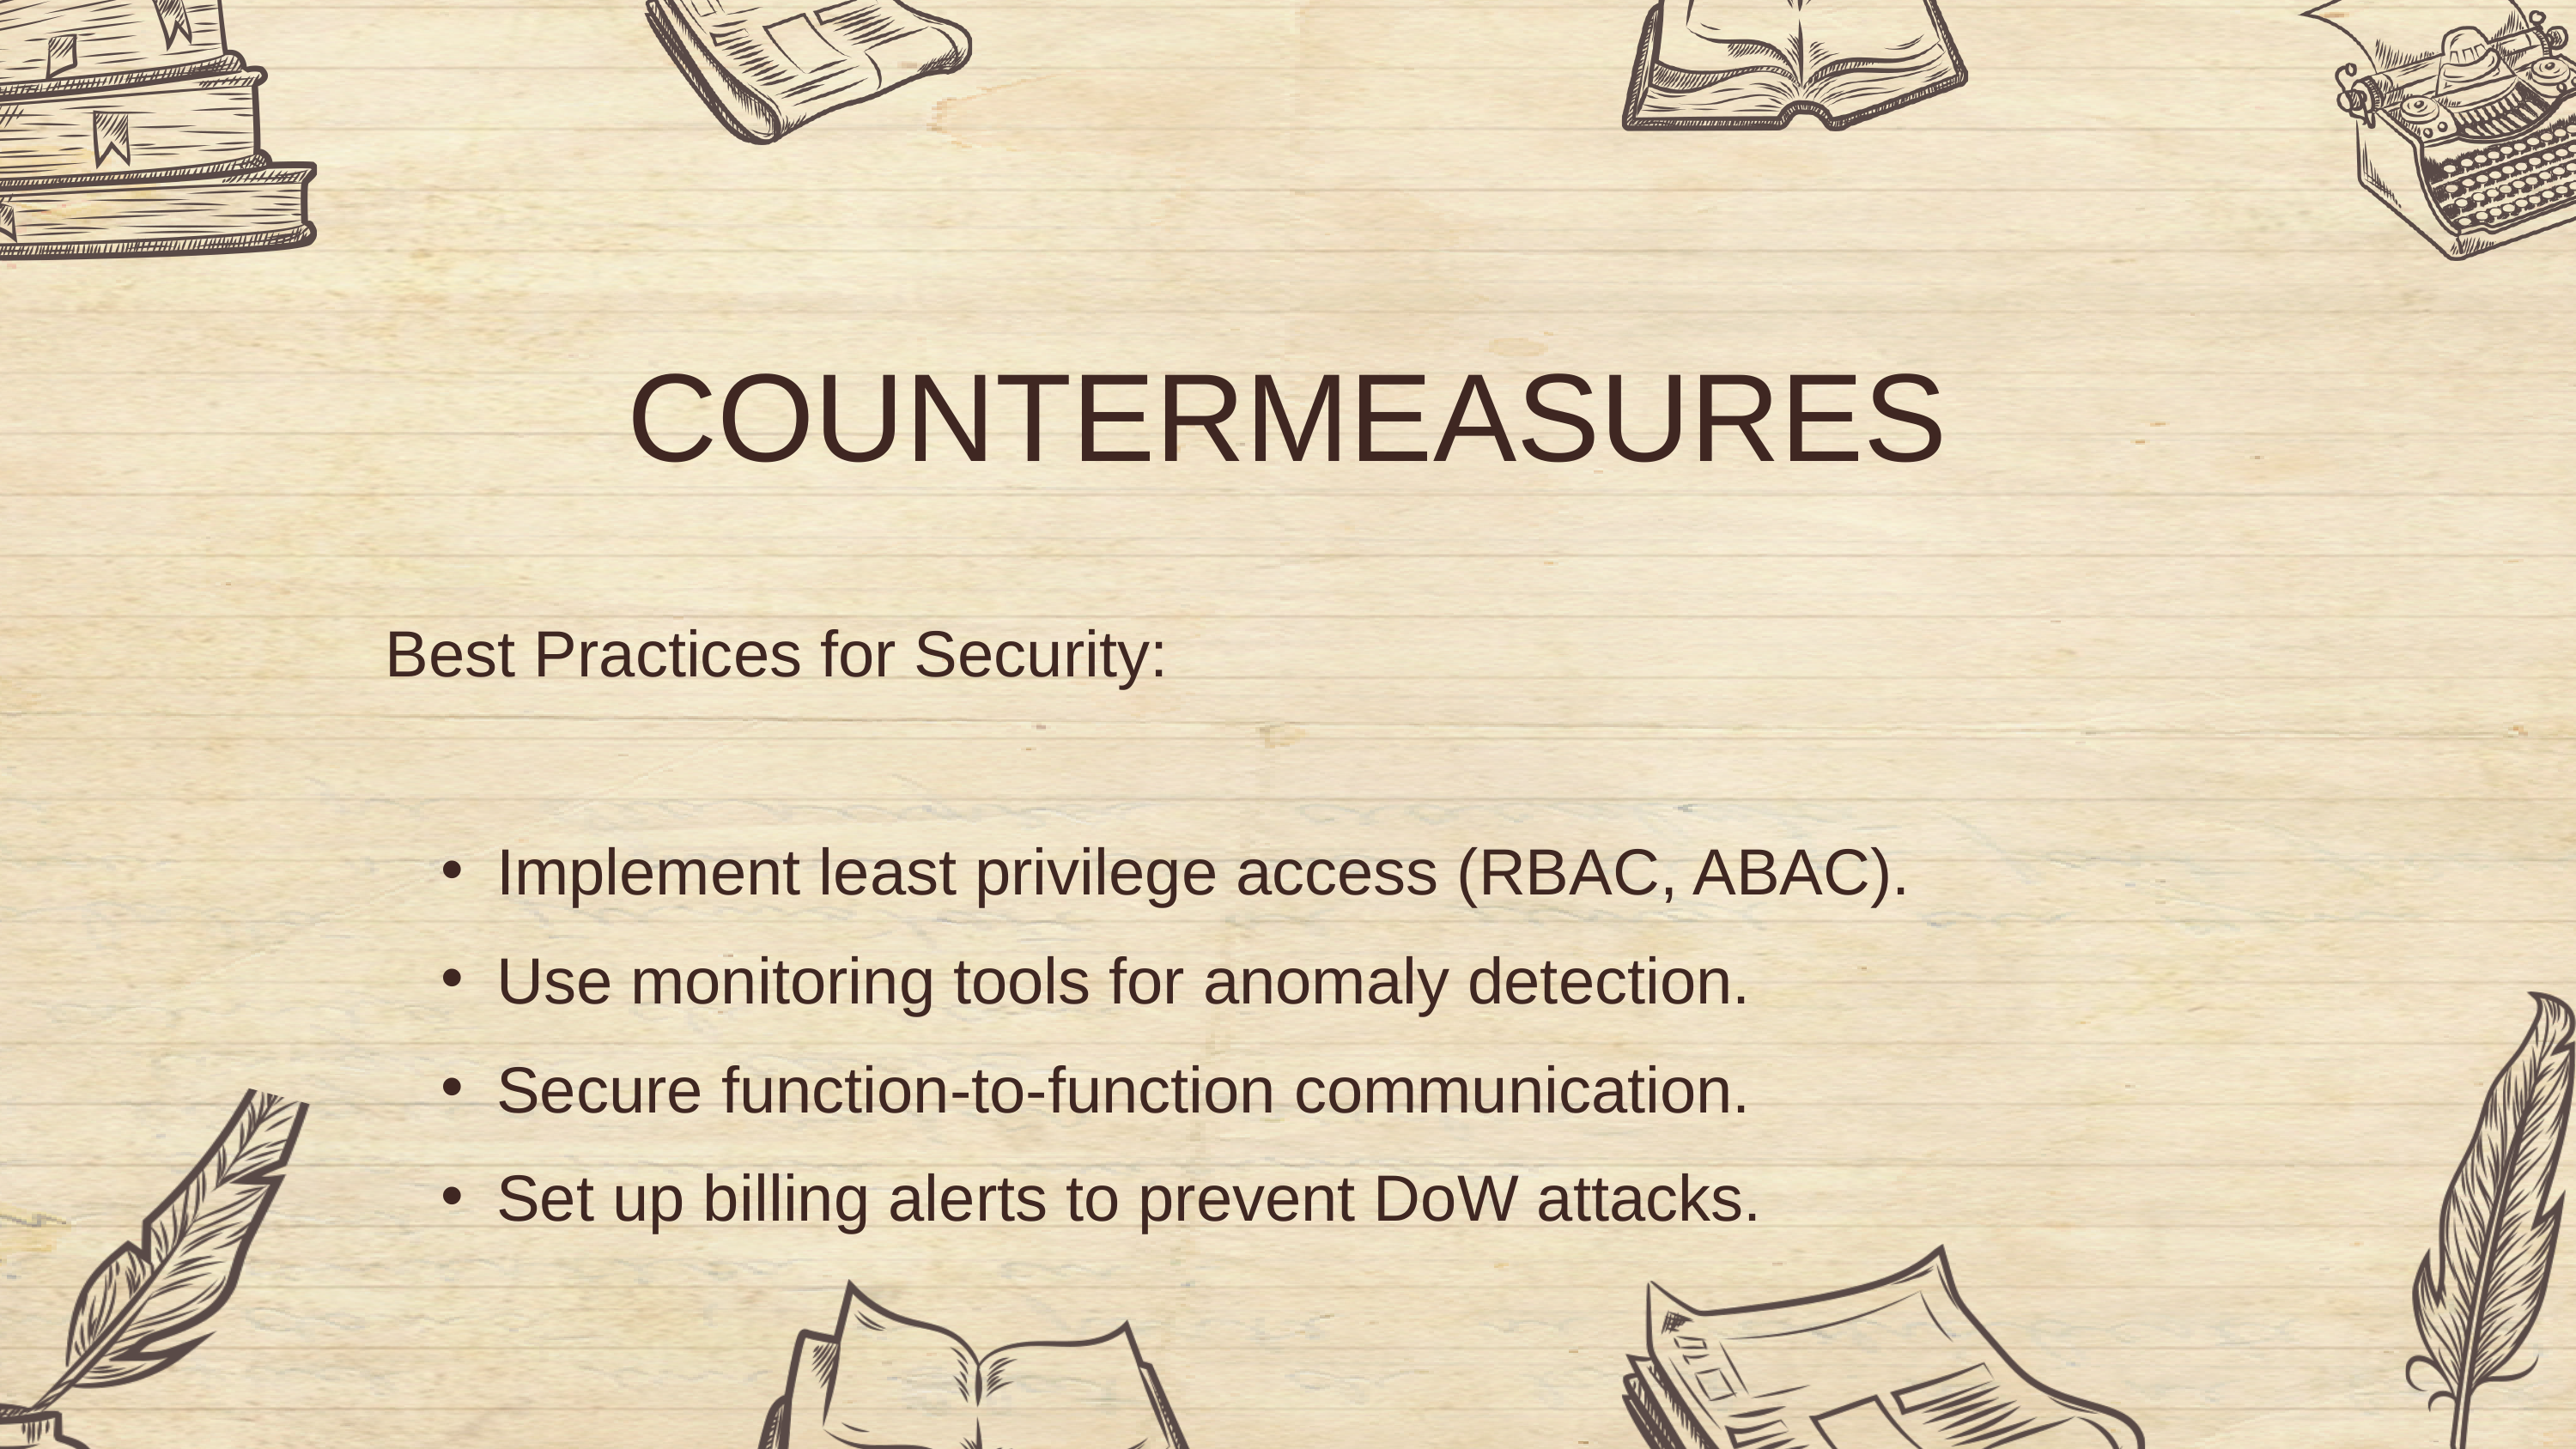

COUNTERMEASURES
Best Practices for Security:

Implement least privilege access (RBAC, ABAC).
Use monitoring tools for anomaly detection.
Secure function-to-function communication.
Set up billing alerts to prevent DoW attacks.